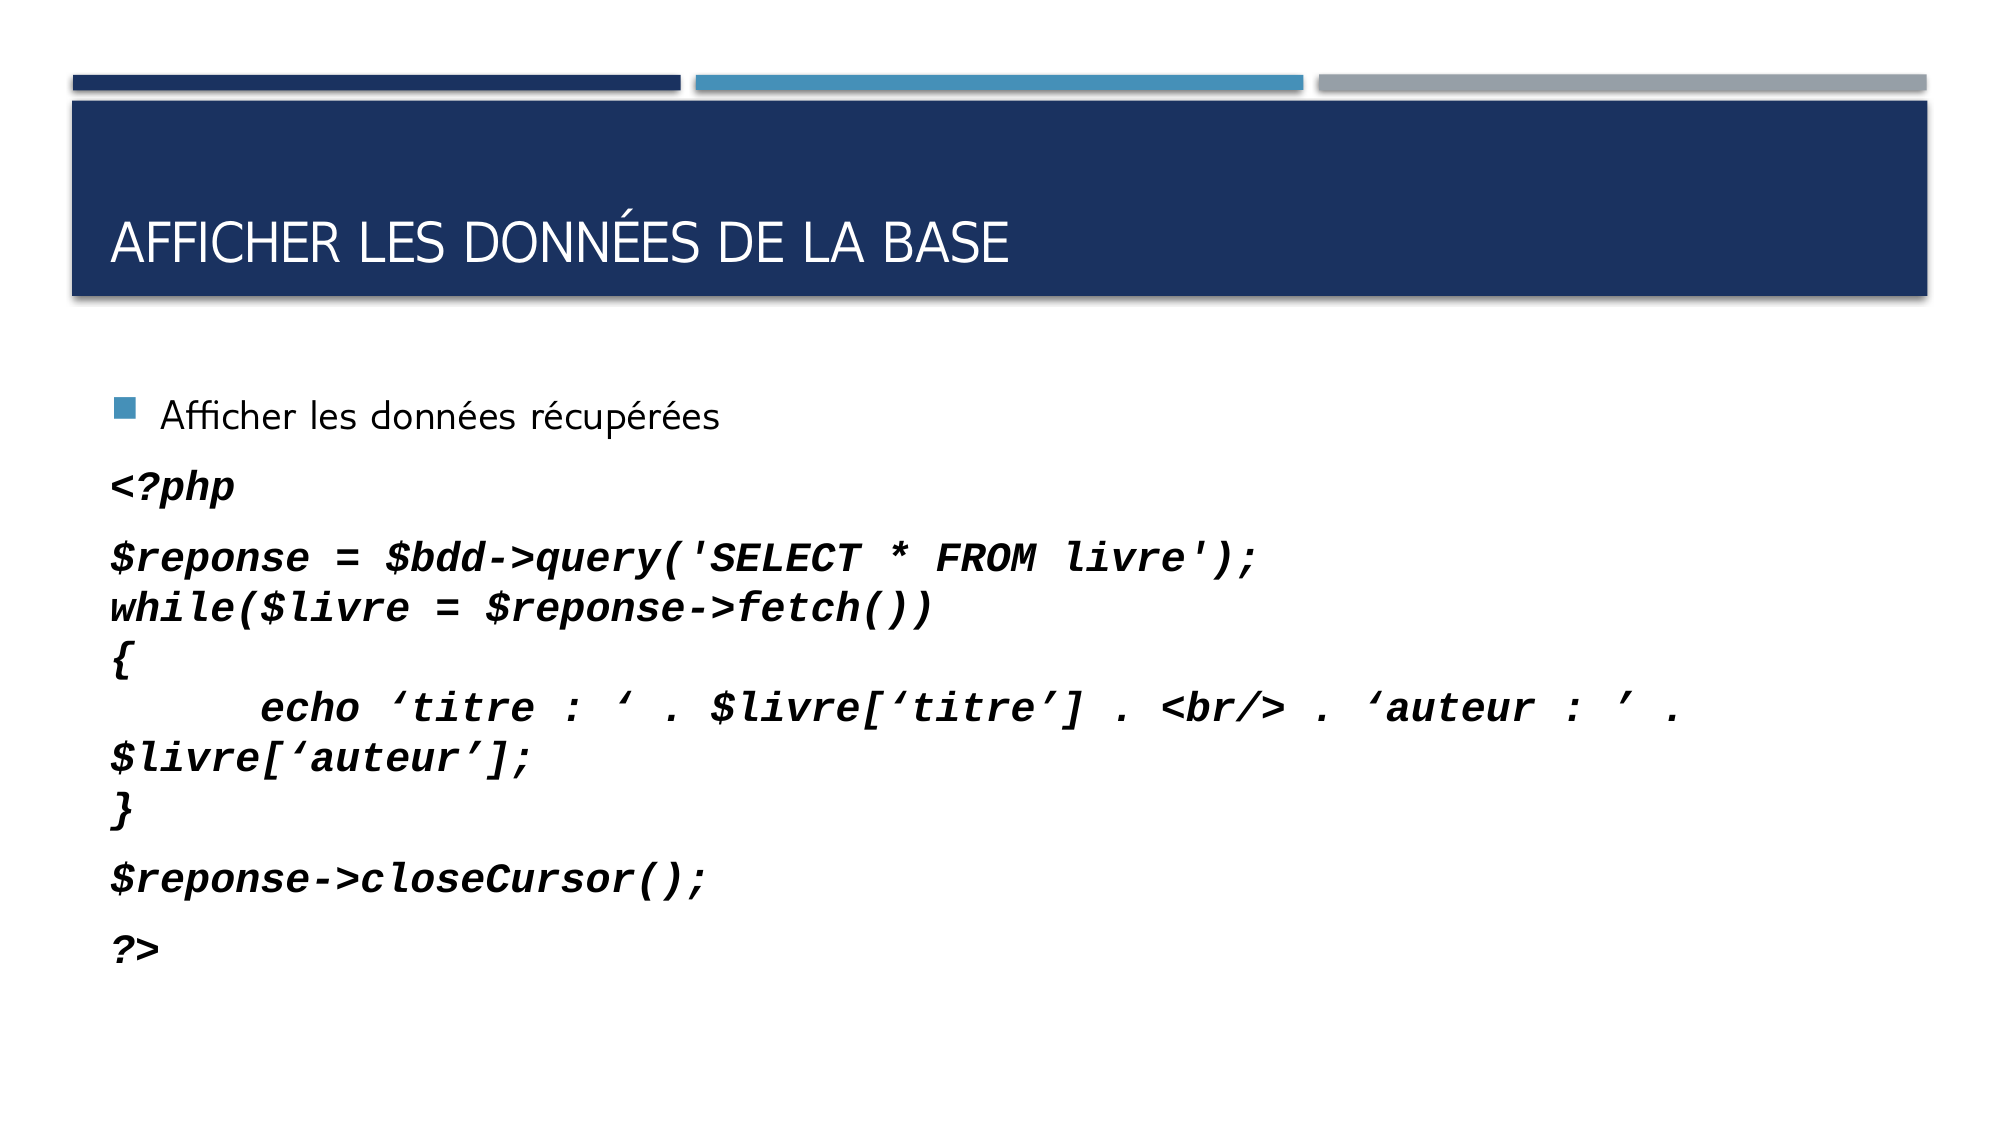

# Afficher les données de la base
Afficher les données récupérées
<?php
$reponse = $bdd->query('SELECT * FROM livre');
while($livre = $reponse->fetch())
{
	echo ‘titre : ‘ . $livre[‘titre’] . <br/> . ‘auteur : ’ . $livre[‘auteur’];
}
$reponse->closeCursor();
?>